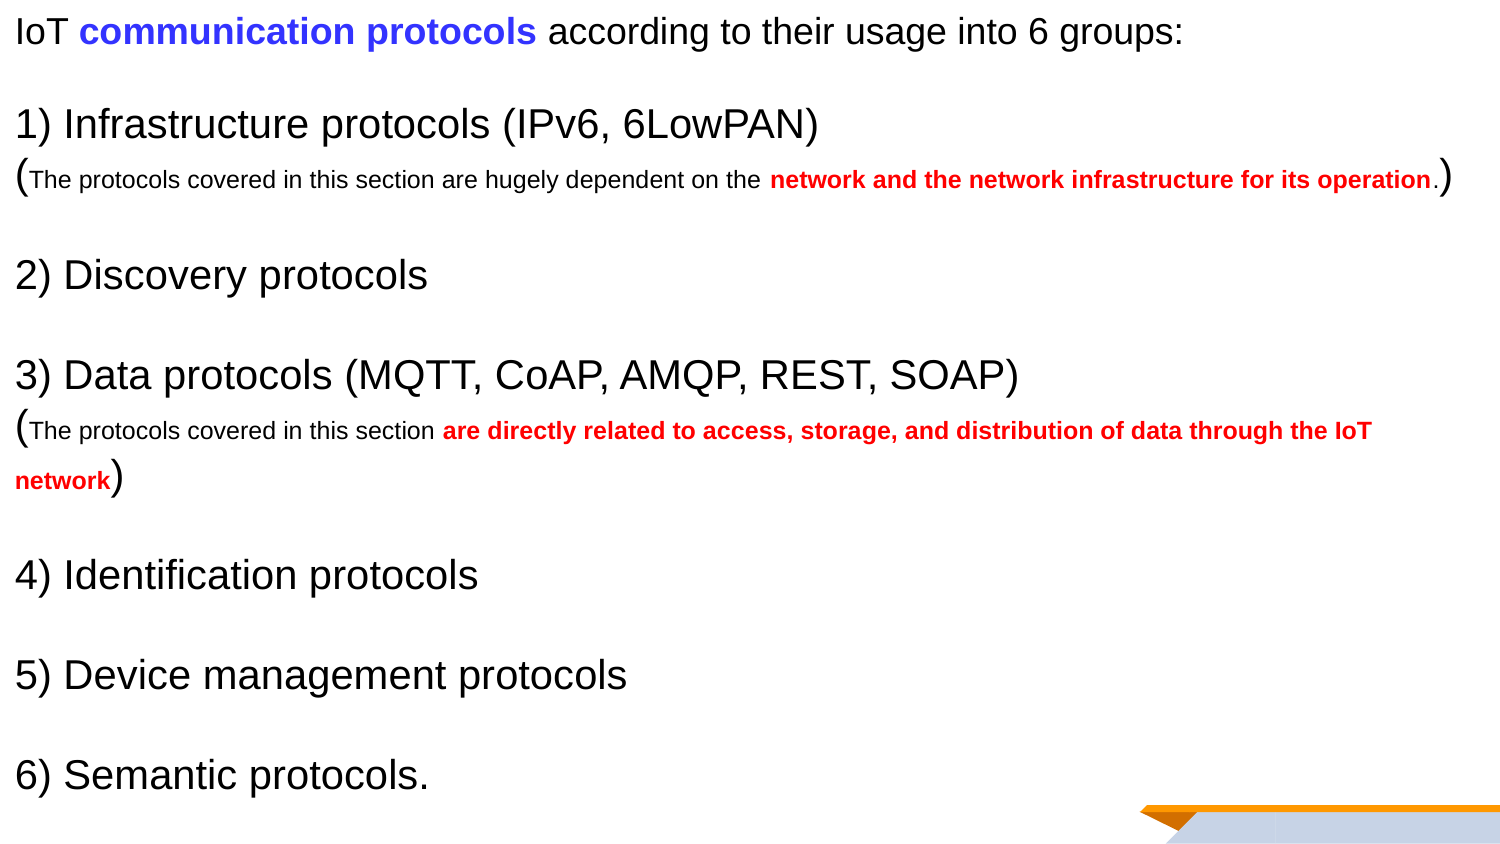

IoT communication protocols according to their usage into 6 groups:

1) Infrastructure protocols (IPv6, 6LowPAN)
(The protocols covered in this section are hugely dependent on the network and the network infrastructure for its operation.)

2) Discovery protocols

3) Data protocols (MQTT, CoAP, AMQP, REST, SOAP)
(The protocols covered in this section are directly related to access, storage, and distribution of data through the IoT network)

4) Identification protocols

5) Device management protocols

6) Semantic protocols.